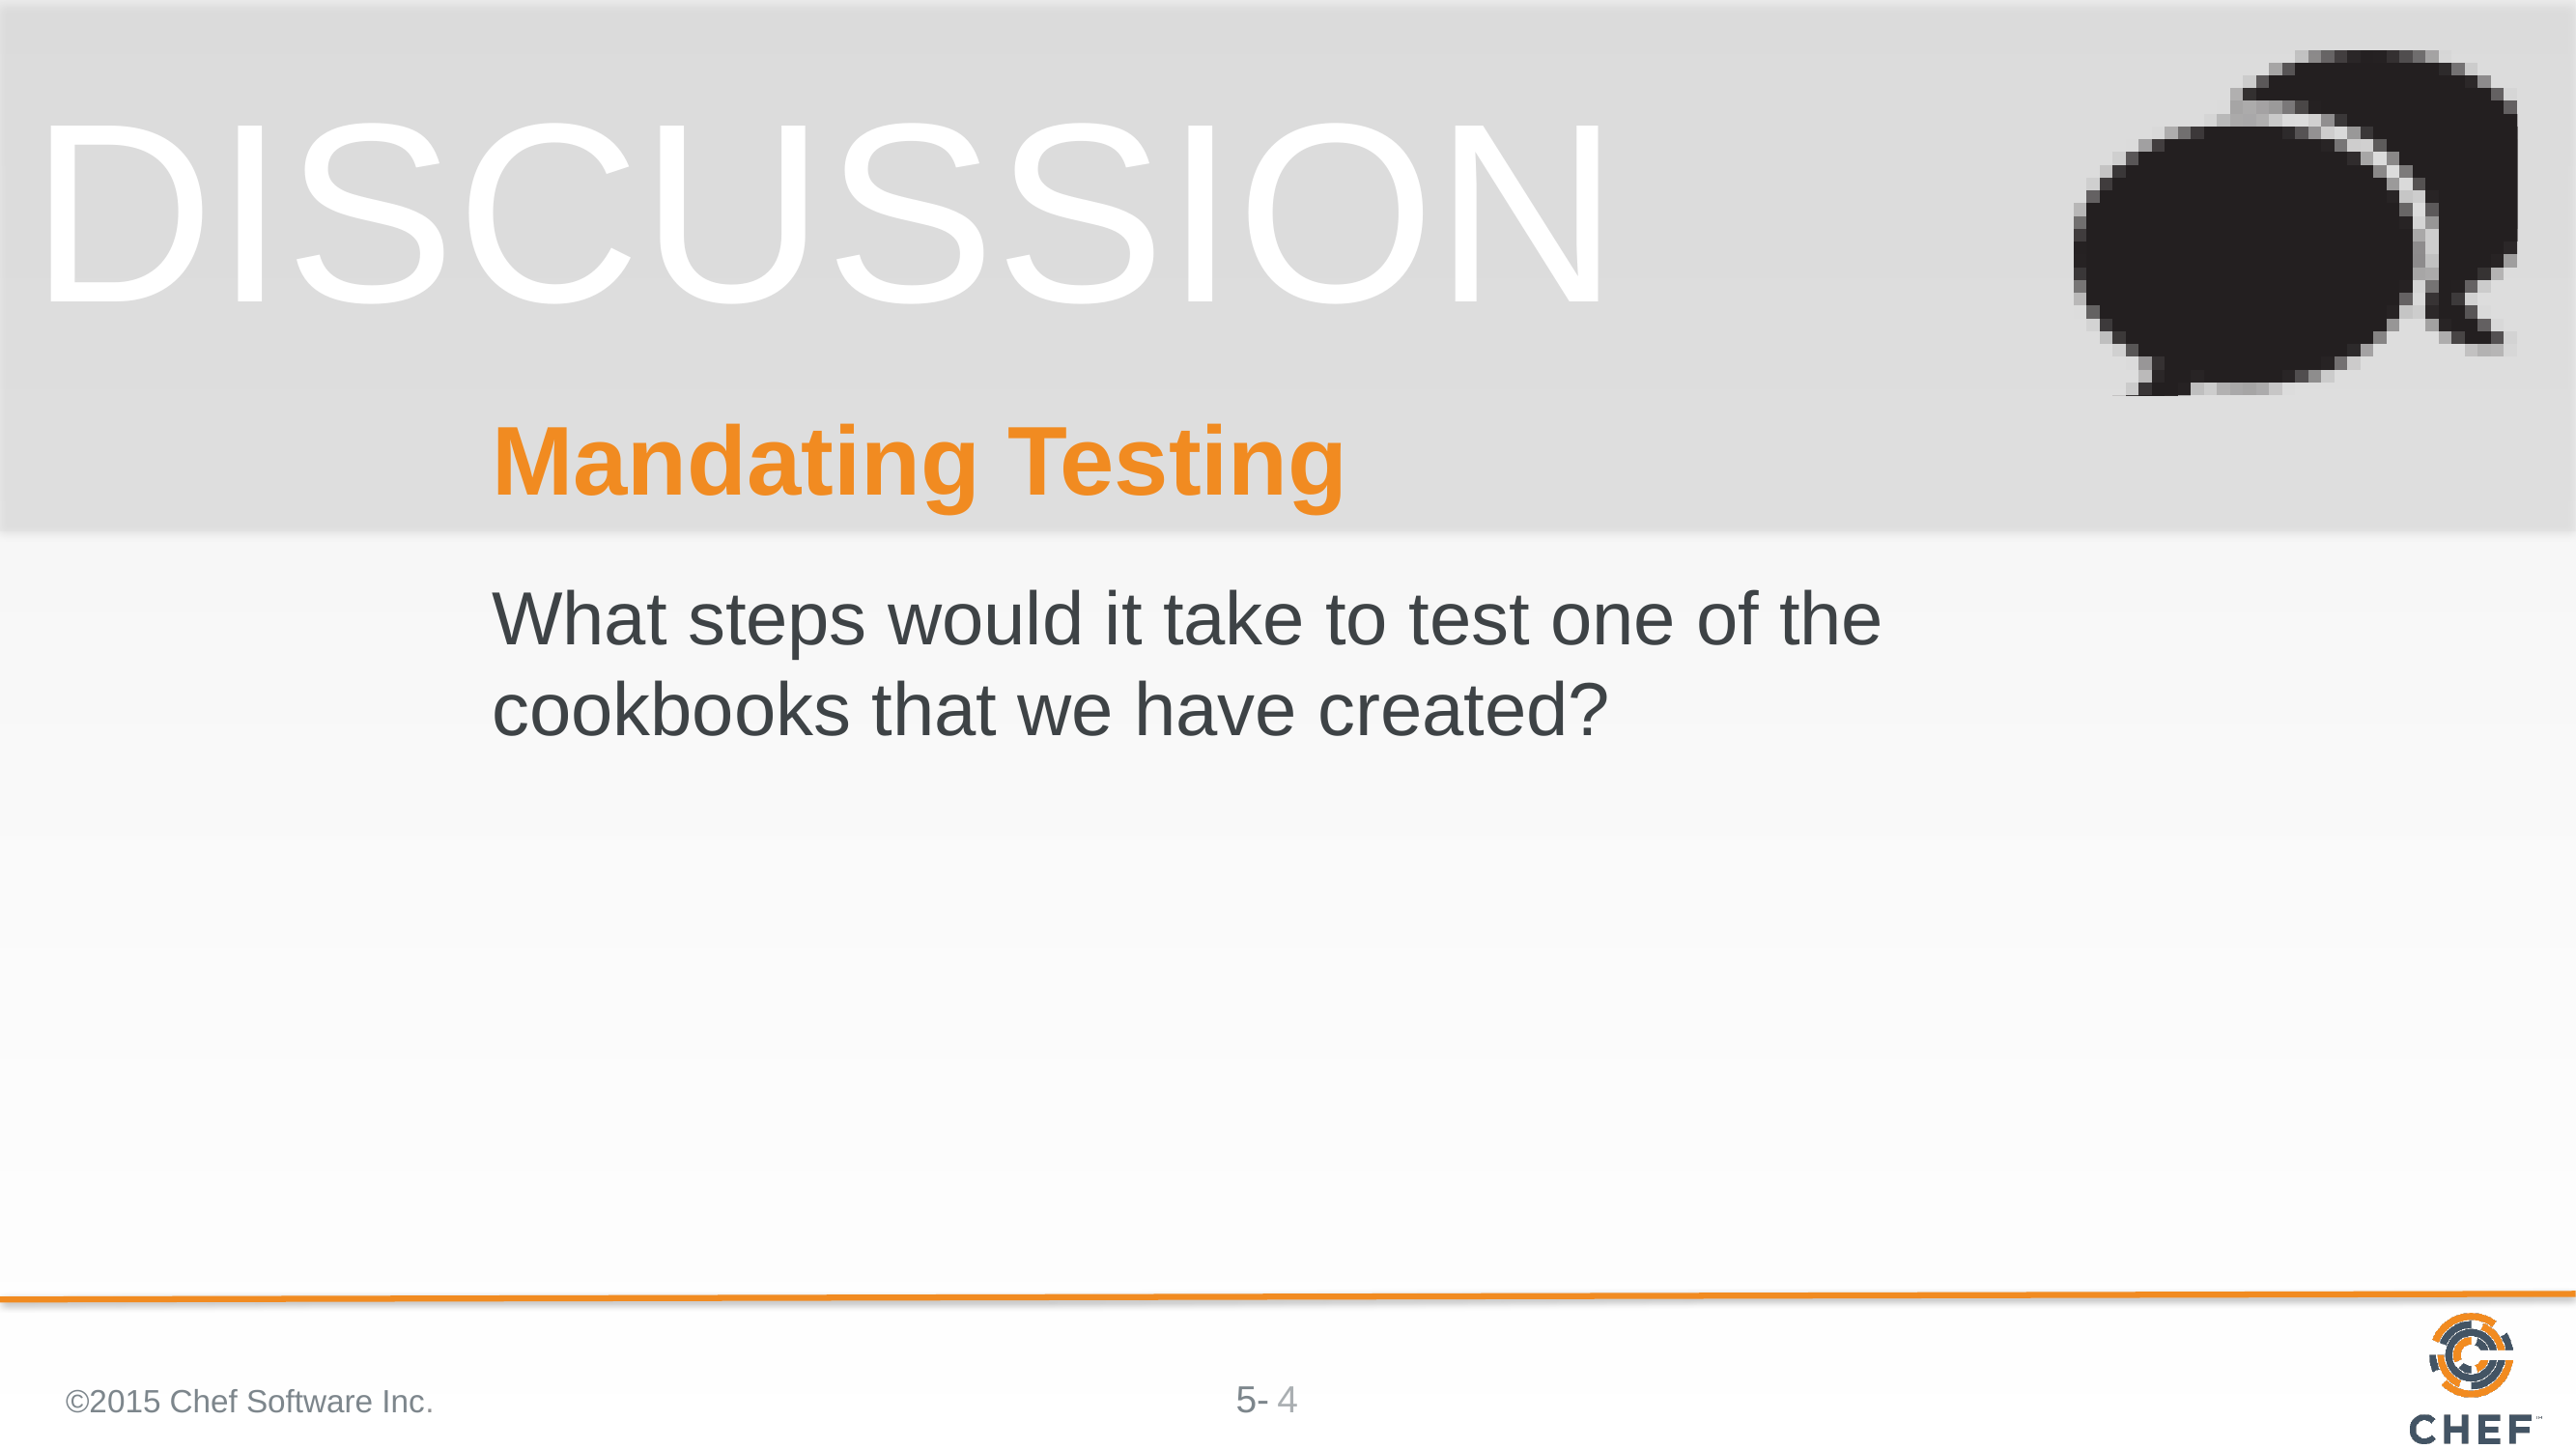

# Mandating Testing
What steps would it take to test one of the cookbooks that we have created?
©2015 Chef Software Inc.
4